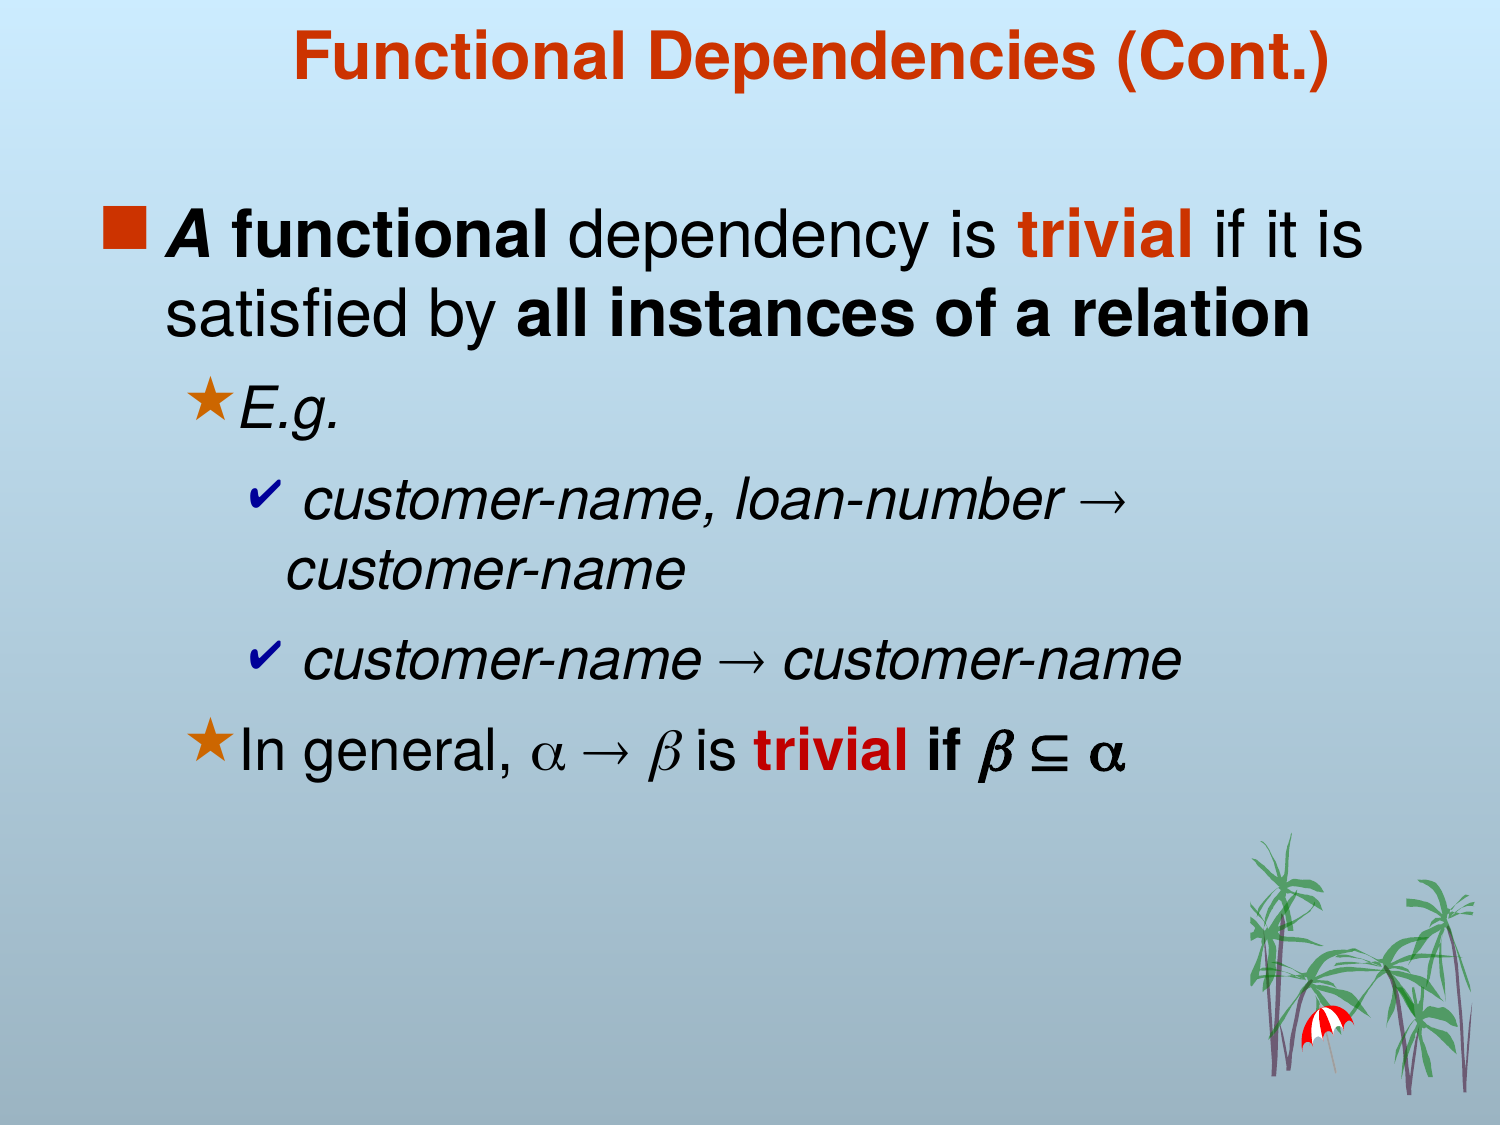

# Functional Dependencies (Cont.)
A functional dependency is trivial if it is satisfied by all instances of a relation
E.g.
 customer-name, loan-number → customer-name
 customer-name → customer-name
In general, α → β is trivial if β ⊆ α